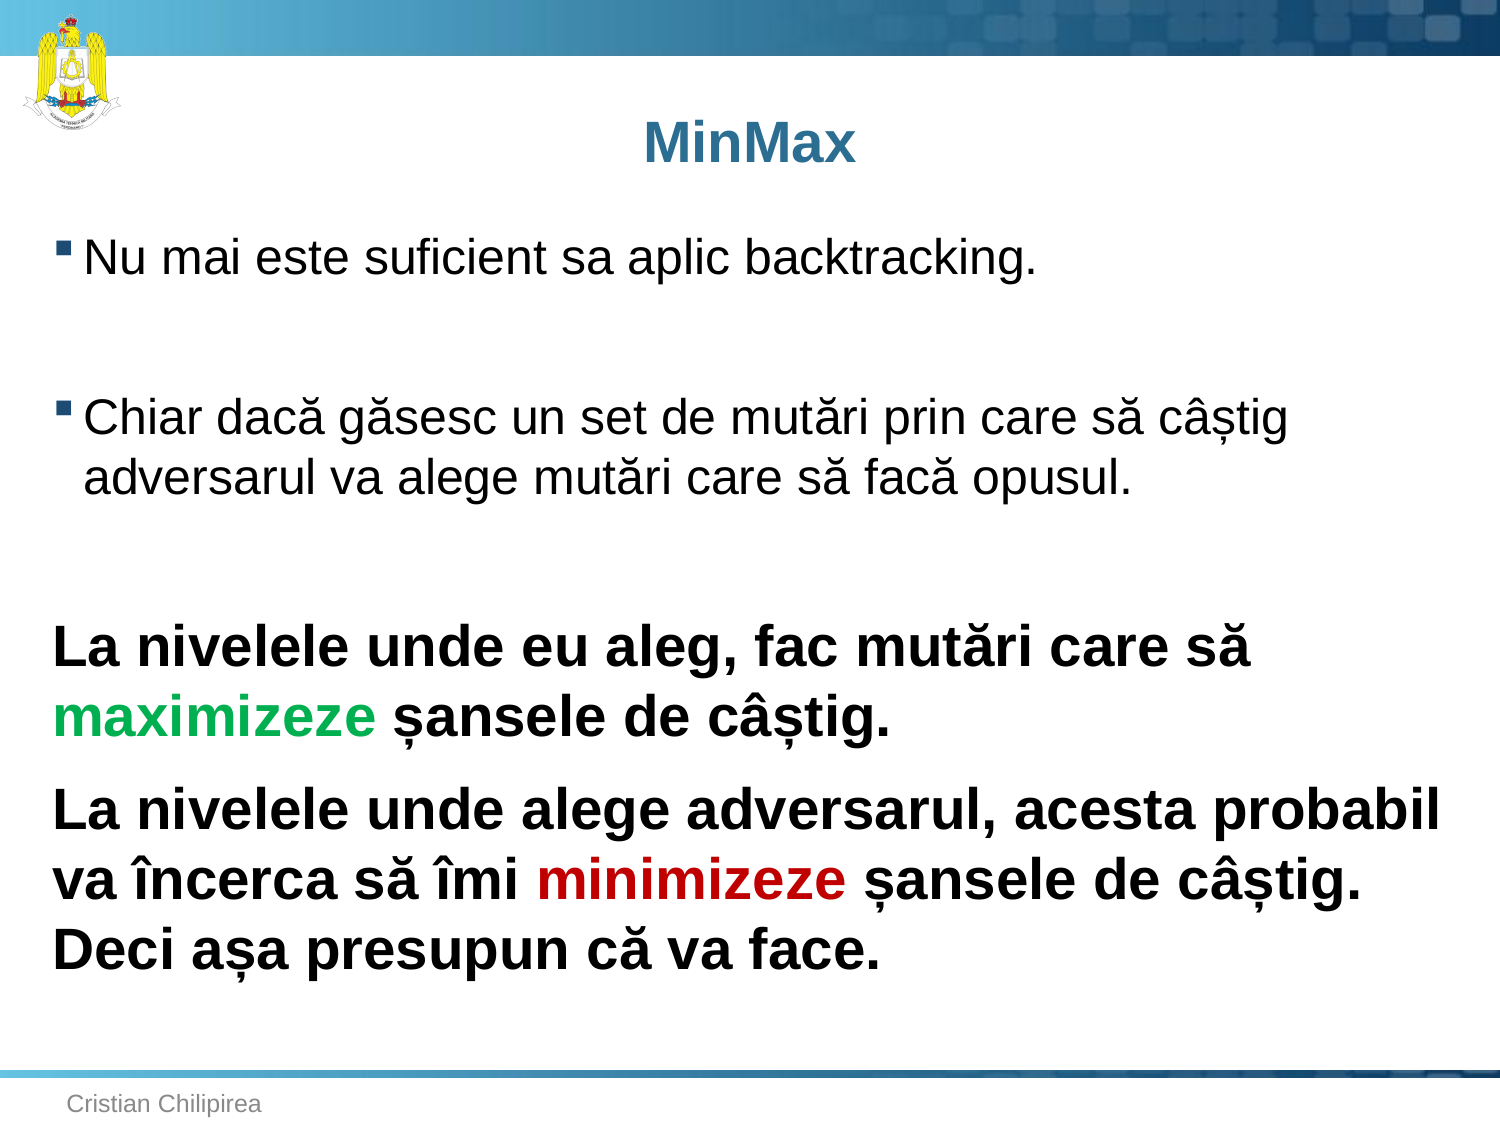

# MinMax
Nu mai este suficient sa aplic backtracking.

Chiar dacă găsesc un set de mutări prin care să câștig adversarul va alege mutări care să facă opusul.

La nivelele unde eu aleg, fac mutări care să maximizeze șansele de câștig.
La nivelele unde alege adversarul, acesta probabil va încerca să îmi minimizeze șansele de câștig. Deci așa presupun că va face.
Cristian Chilipirea